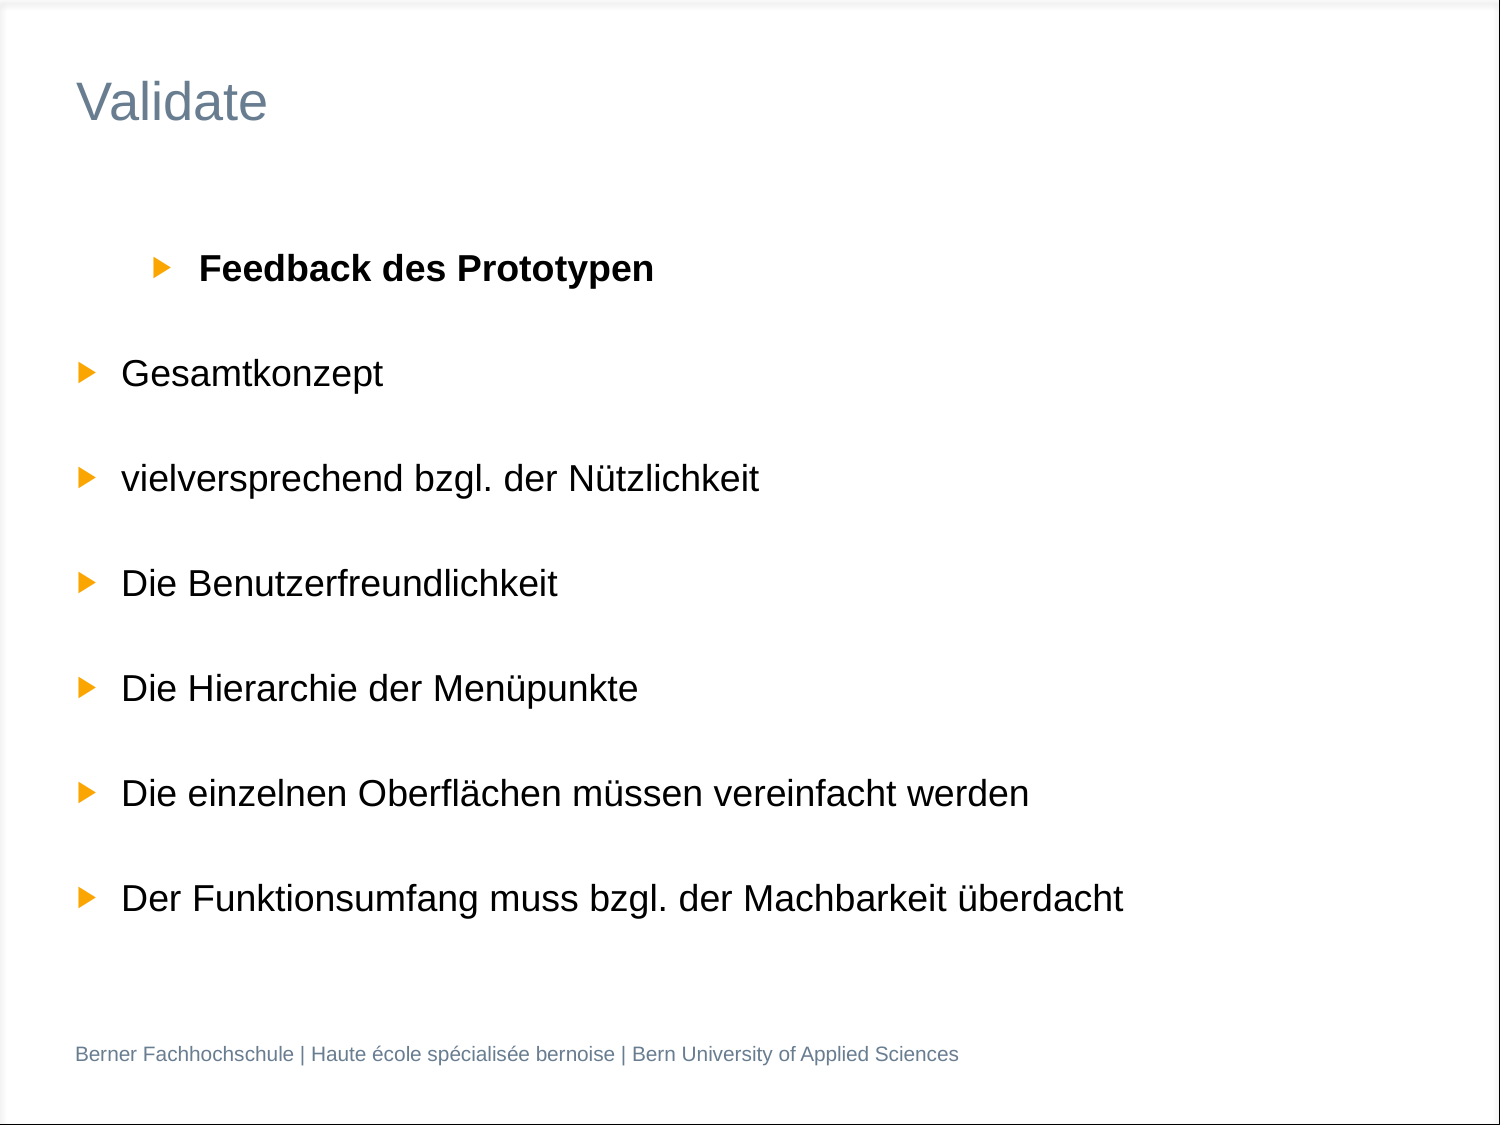

# Validate
Feedback des Prototypen

Gesamtkonzept

vielversprechend bzgl. der Nützlichkeit

Die Benutzerfreundlichkeit

Die Hierarchie der Menüpunkte

Die einzelnen Oberflächen müssen vereinfacht werden

Der Funktionsumfang muss bzgl. der Machbarkeit überdacht